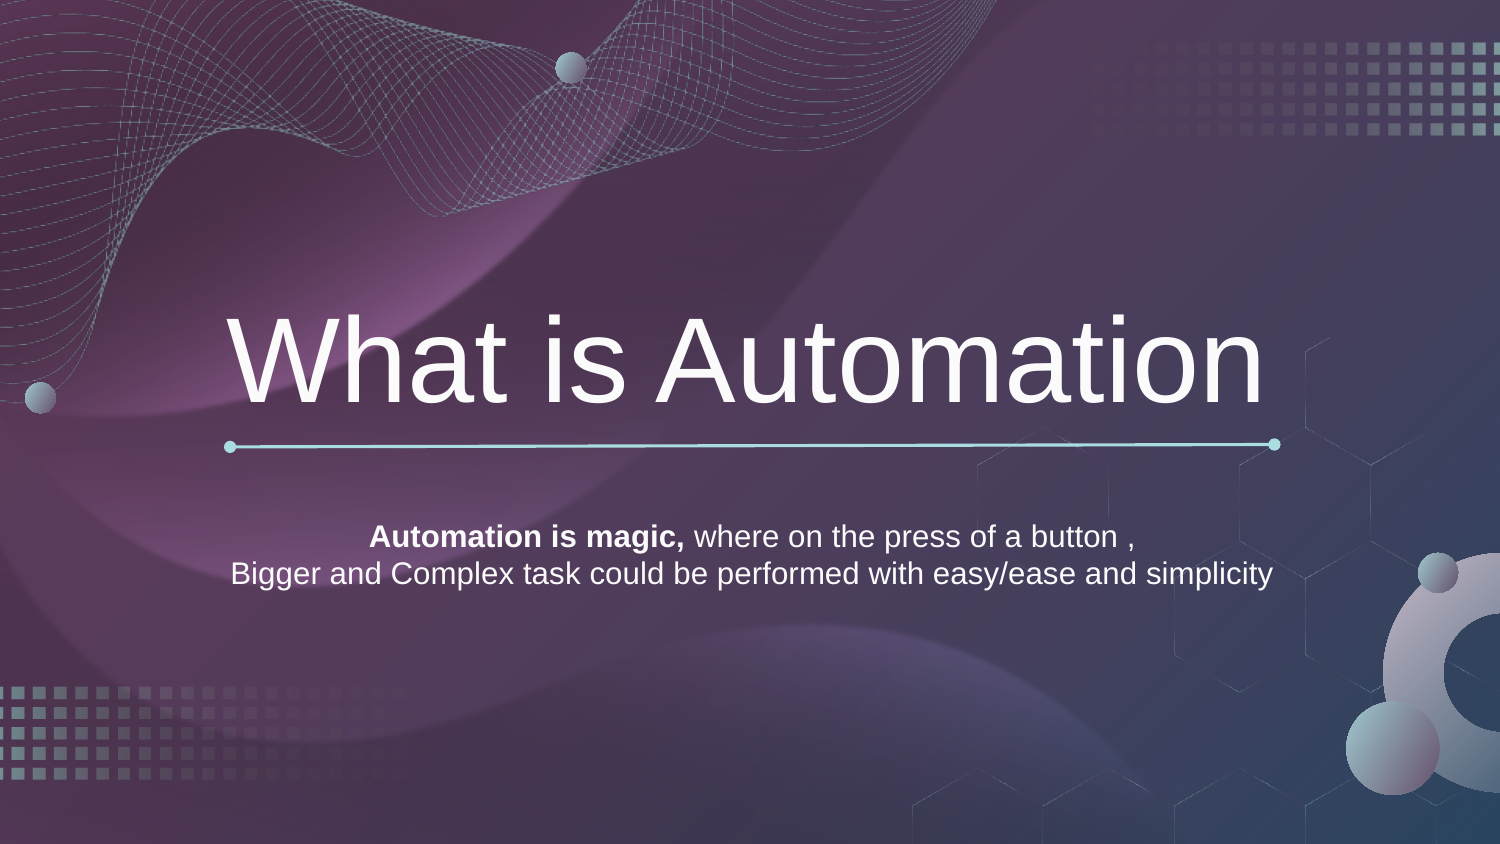

# What is Automation
Automation is magic, where on the press of a button ,
Bigger and Complex task could be performed with easy/ease and simplicity